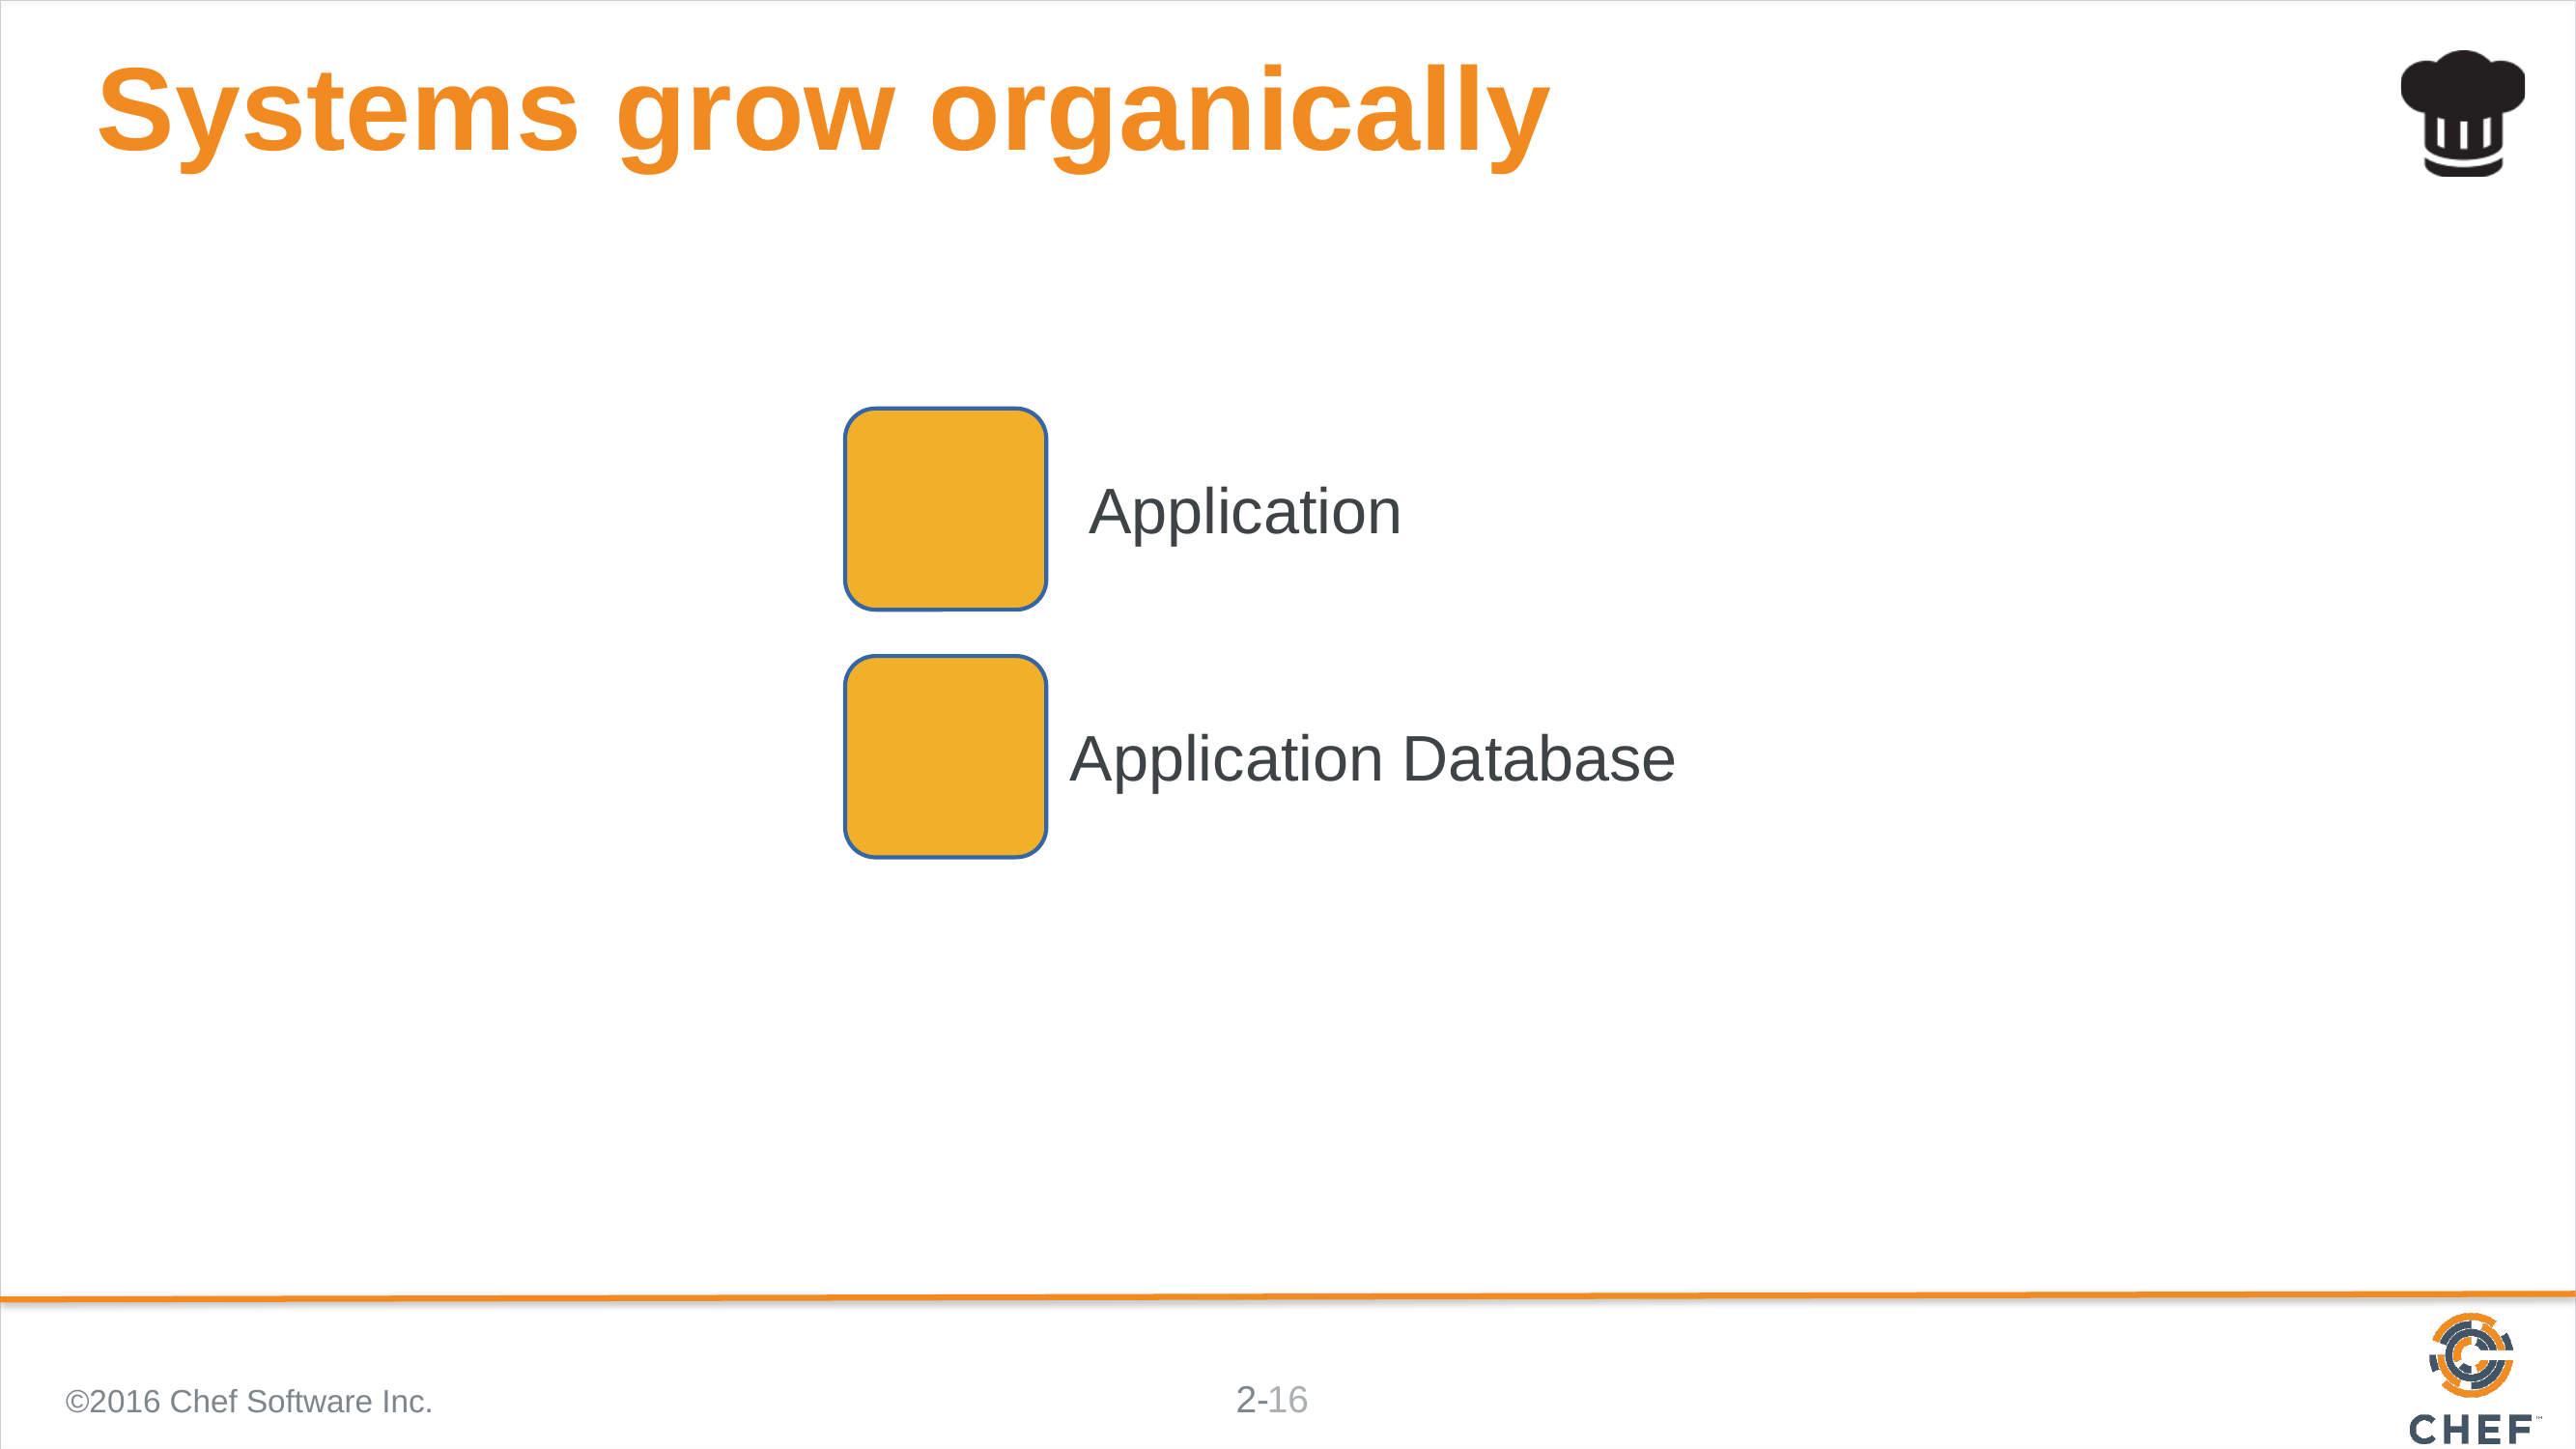

# Systems grow organically

Application

Application Database
©2016 Chef Software Inc.
16